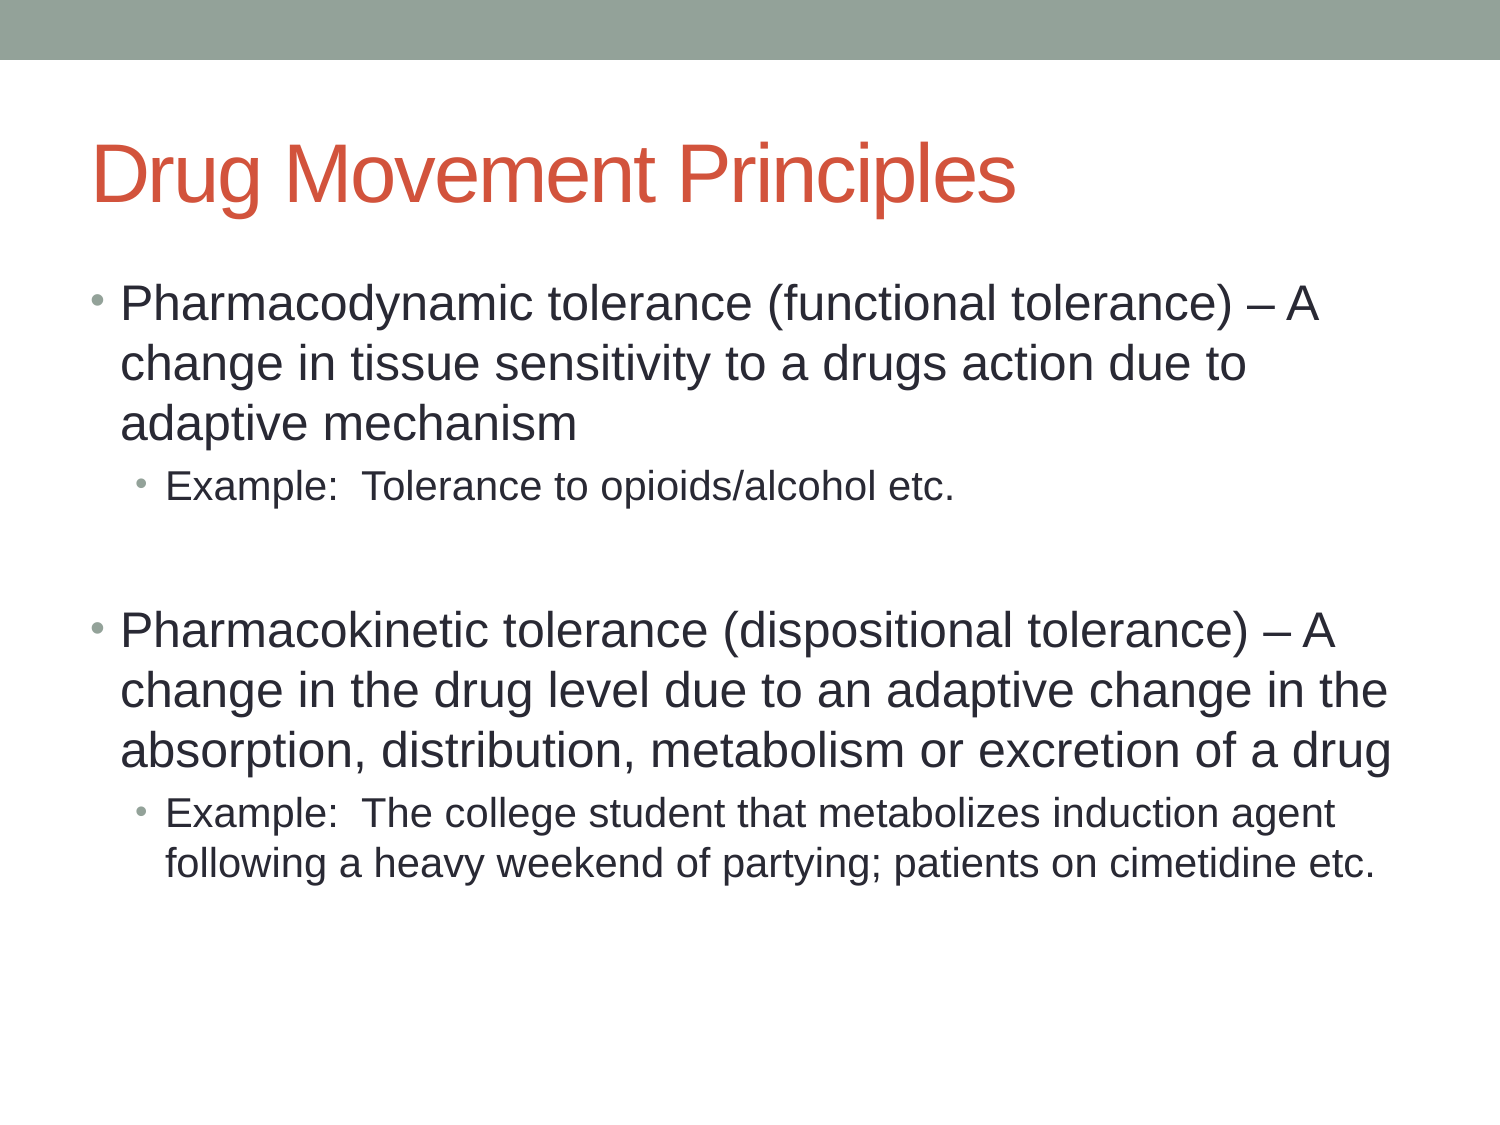

# Drug Movement Principles
Pharmacodynamic tolerance (functional tolerance) – A change in tissue sensitivity to a drugs action due to adaptive mechanism
Example:  Tolerance to opioids/alcohol etc.

Pharmacokinetic tolerance (dispositional tolerance) – A change in the drug level due to an adaptive change in the absorption, distribution, metabolism or excretion of a drug
Example:  The college student that metabolizes induction agent following a heavy weekend of partying; patients on cimetidine etc.